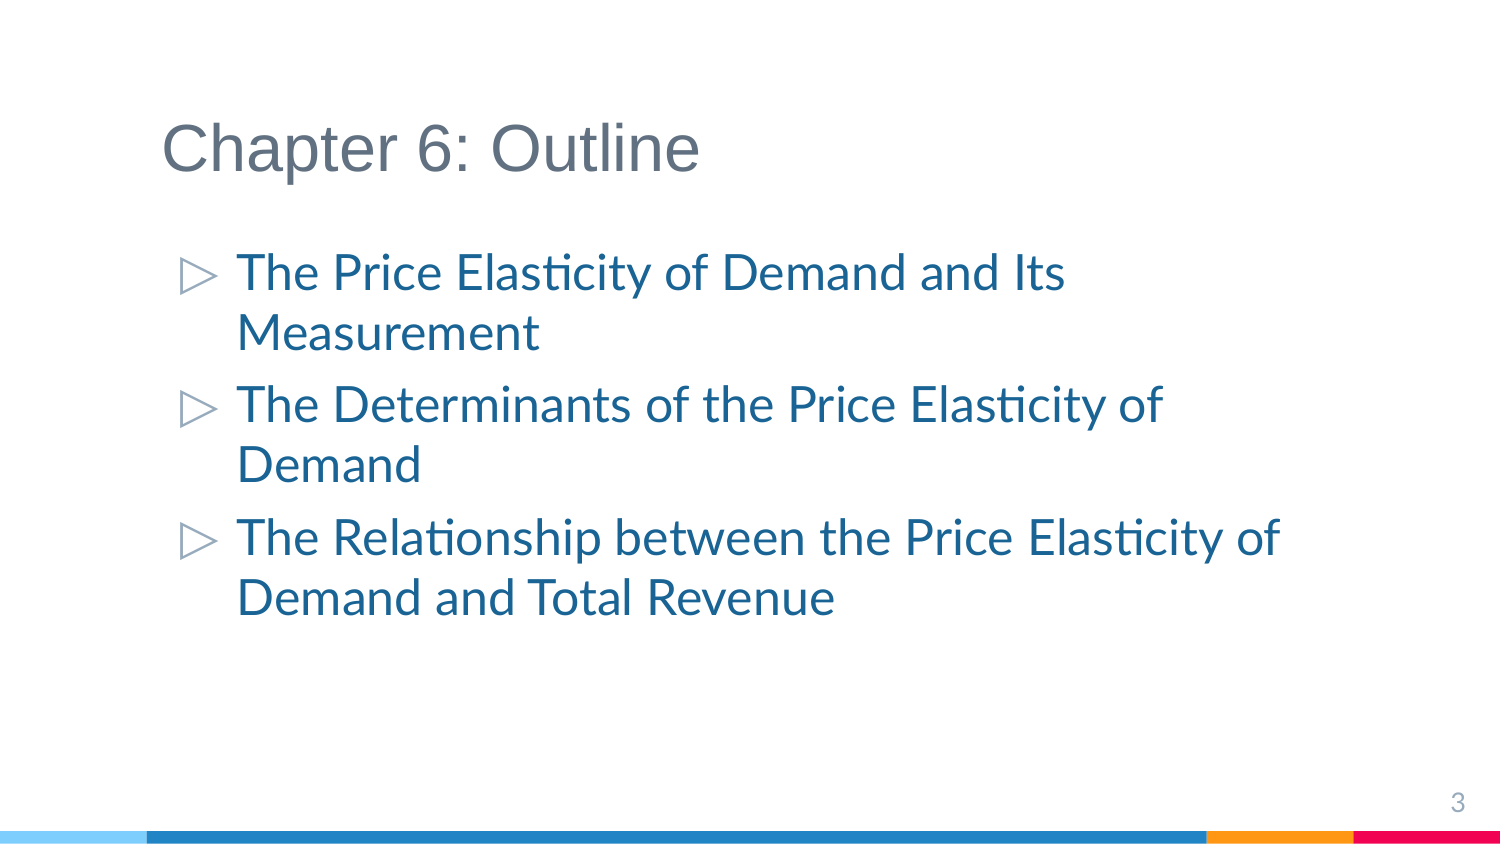

# Chapter 6: Outline
The Price Elasticity of Demand and Its Measurement
The Determinants of the Price Elasticity of Demand
The Relationship between the Price Elasticity of Demand and Total Revenue
3